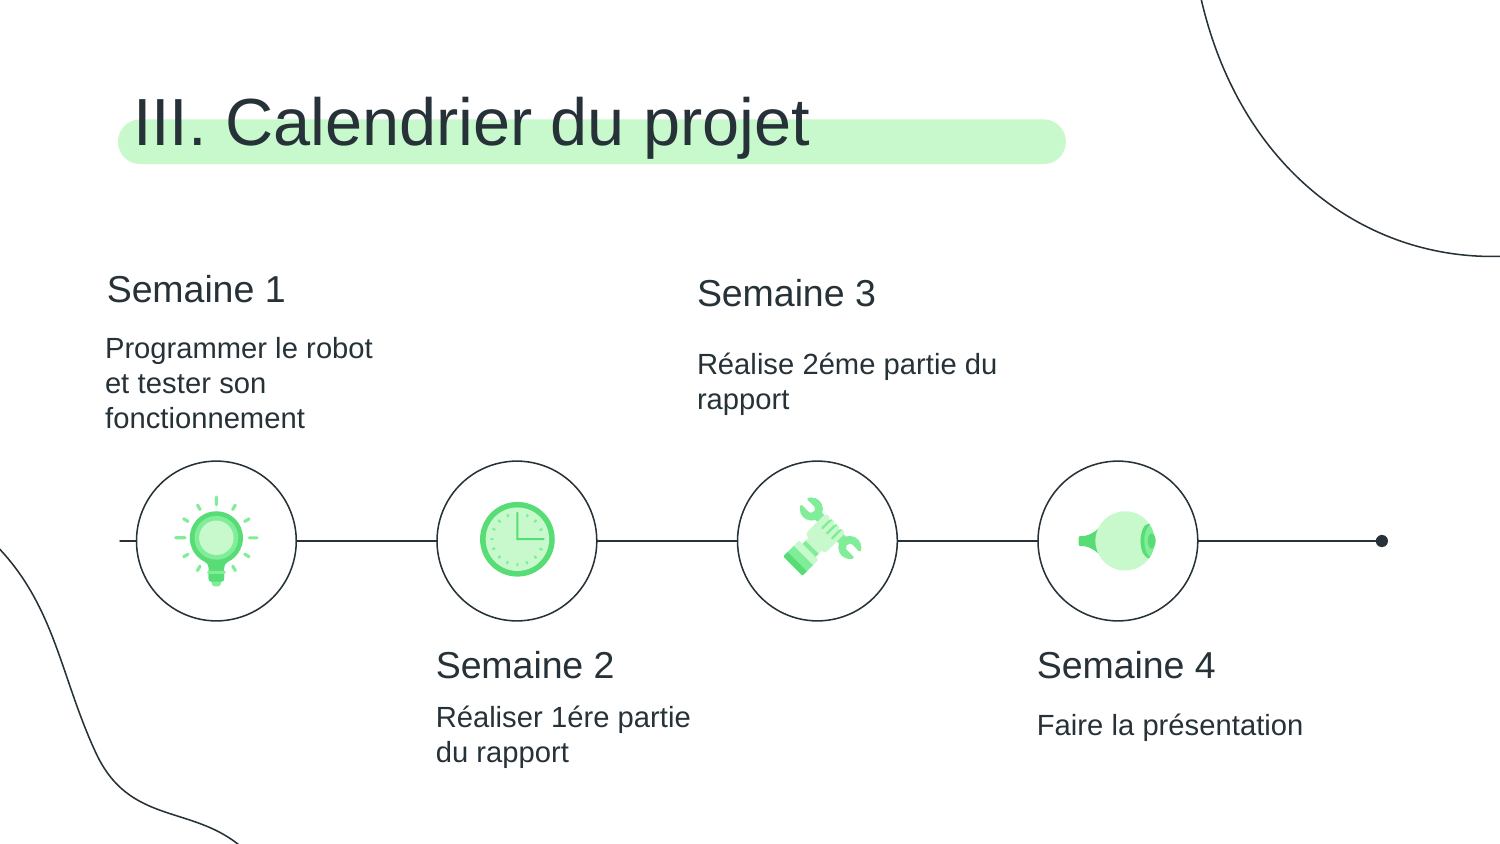

# III. Calendrier du projet
Semaine 1
Semaine 3
Programmer le robot et tester son fonctionnement
Réalise 2éme partie du rapport

Semaine 2
Semaine 4
Réaliser 1ére partie du rapport
Faire la présentation